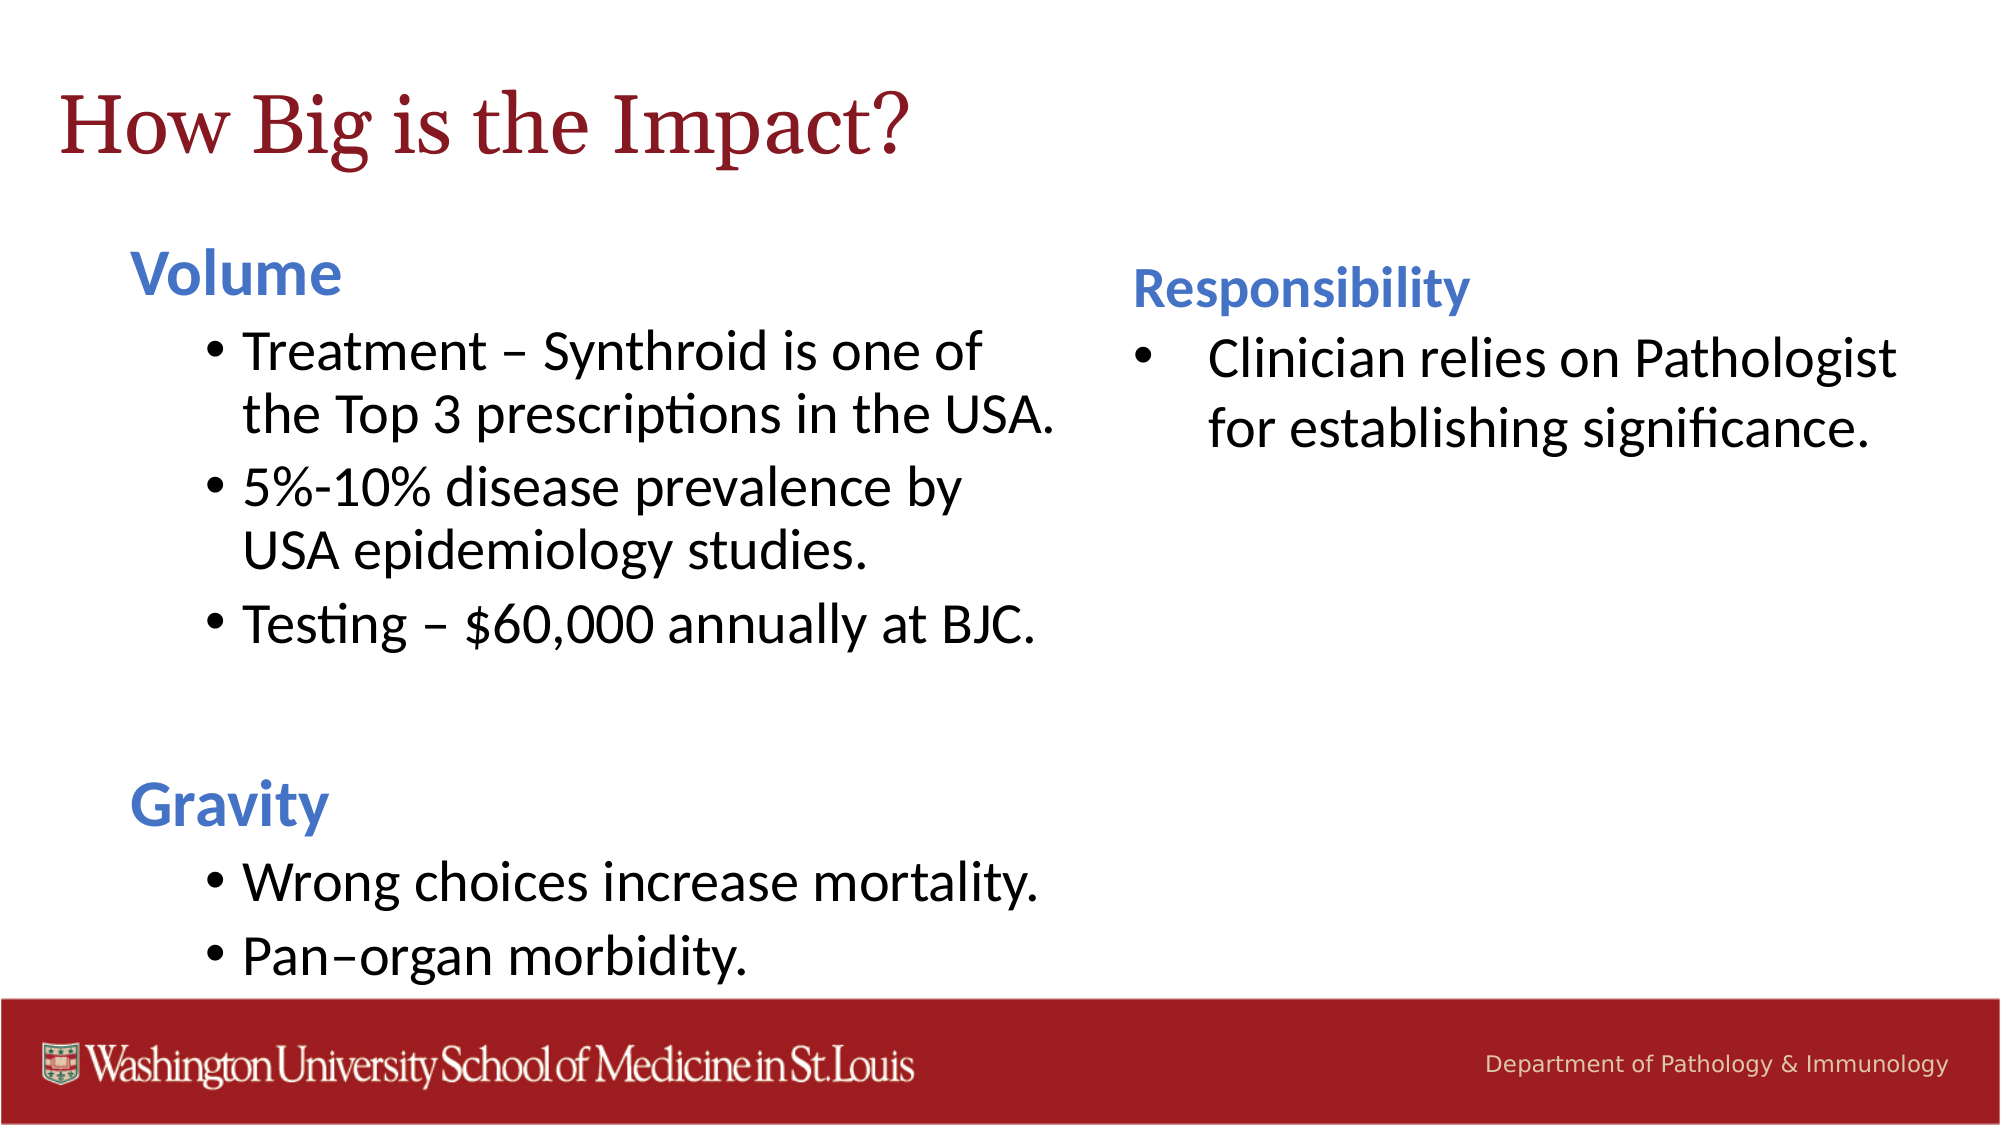

# How Big is the Impact?
Volume
Treatment – Synthroid is one of the Top 3 prescriptions in the USA.
5%-10% disease prevalence by USA epidemiology studies.
Testing – $60,000 annually at BJC.

Gravity
Wrong choices increase mortality.
Pan–organ morbidity.

Responsibility​
Clinician relies on Pathologist for establishing significance.